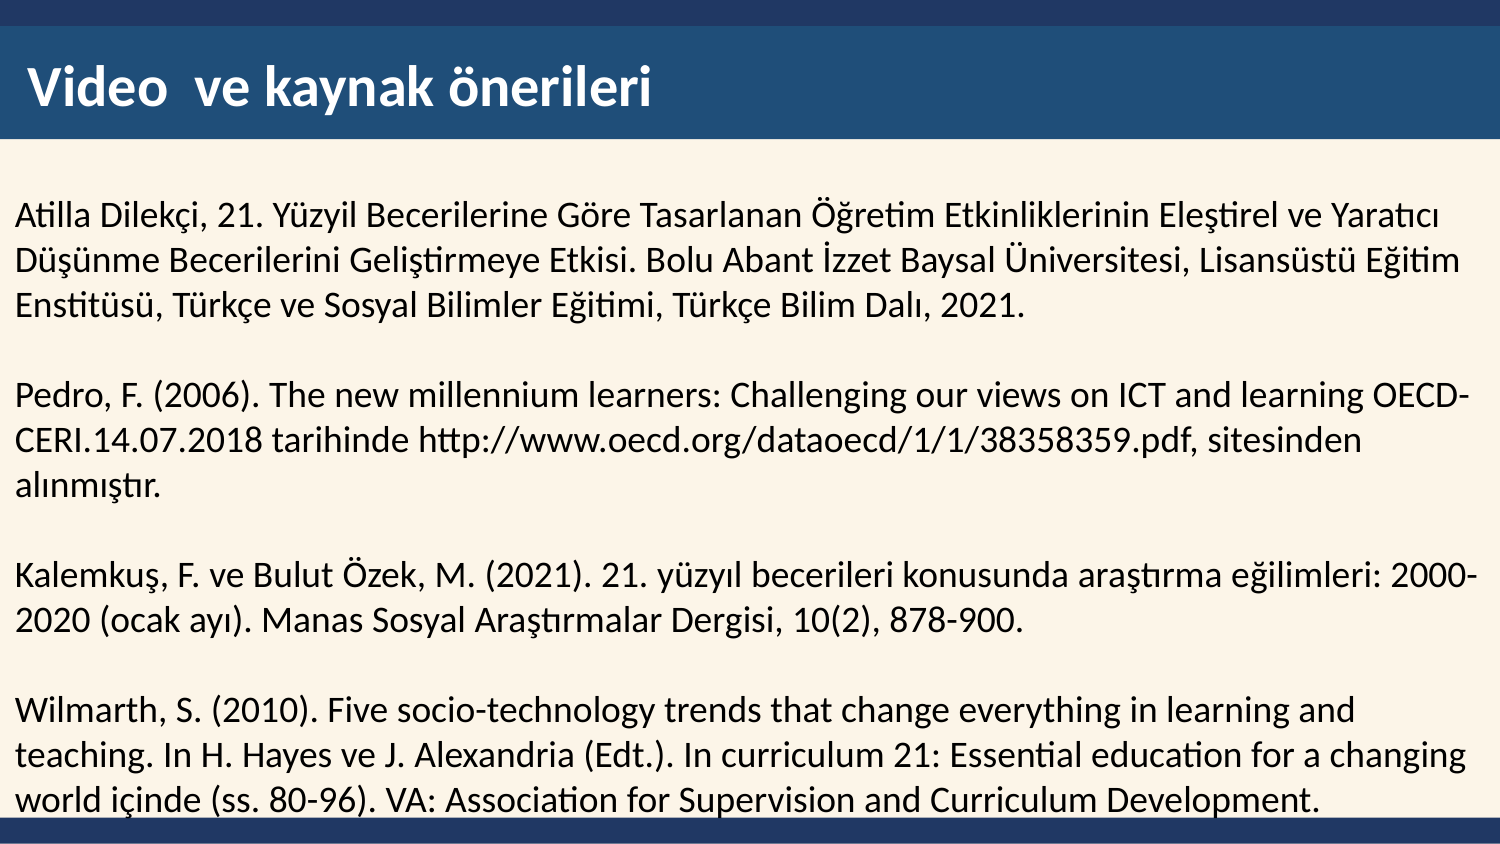

Video  ve kaynak önerileri

Atilla Dilekçi, 21. Yüzyil Becerilerine Göre Tasarlanan Öğretim Etkinliklerinin Eleştirel ve Yaratıcı Düşünme Becerilerini Geliştirmeye Etkisi. Bolu Abant İzzet Baysal Üniversitesi, Lisansüstü Eğitim Enstitüsü, Türkçe ve Sosyal Bilimler Eğitimi, Türkçe Bilim Dalı, 2021.

Pedro, F. (2006). The new millennium learners: Challenging our views on ICT and learning OECD- CERI.14.07.2018 tarihinde http://www.oecd.org/dataoecd/1/1/38358359.pdf, sitesinden alınmıştır.

Kalemkuş, F. ve Bulut Özek, M. (2021). 21. yüzyıl becerileri konusunda araştırma eğilimleri: 2000-2020 (ocak ayı). Manas Sosyal Araştırmalar Dergisi, 10(2), 878-900.

Wilmarth, S. (2010). Five socio-technology trends that change everything in learning and teaching. In H. Hayes ve J. Alexandria (Edt.). In curriculum 21: Essential education for a changing world içinde (ss. 80-96). VA: Association for Supervision and Curriculum Development.